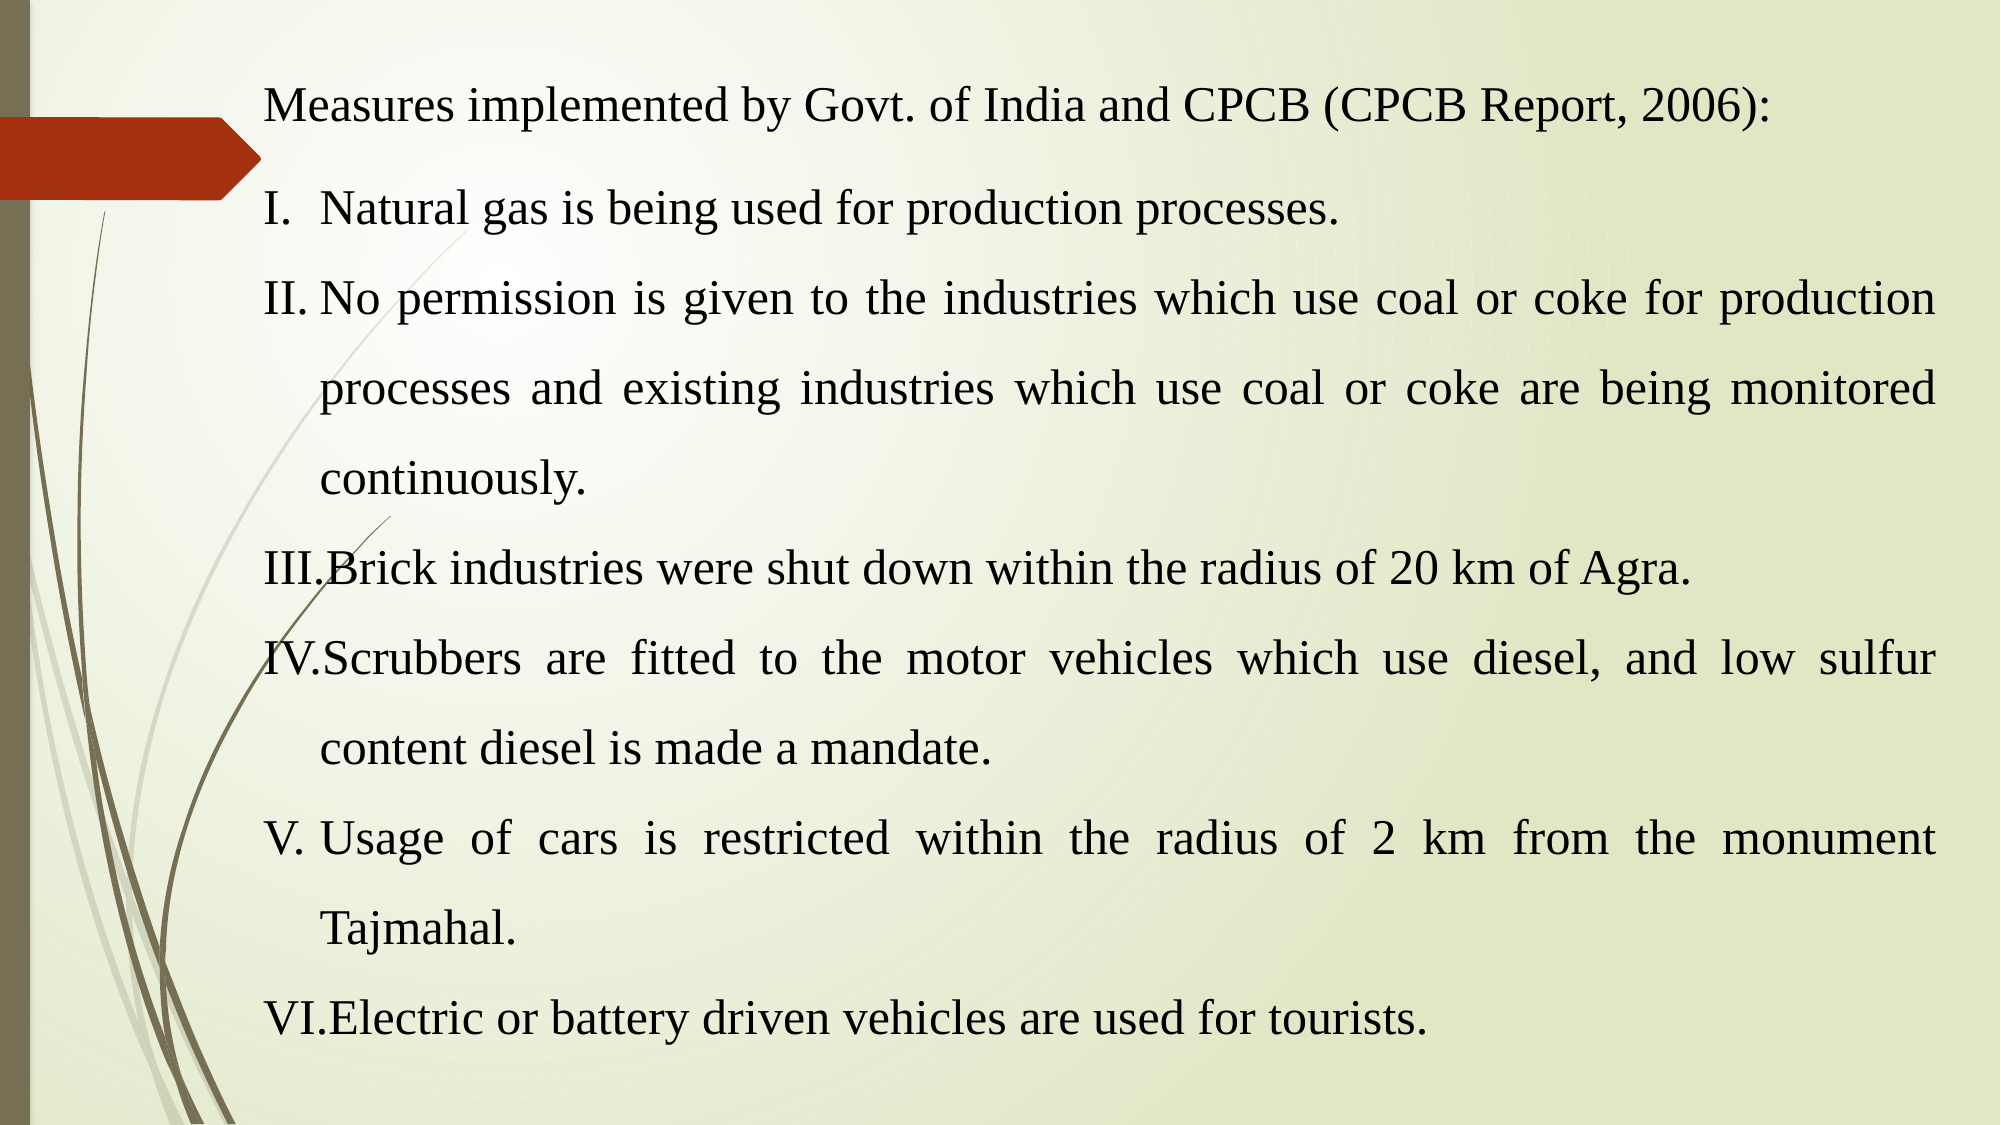

Measures implemented by Govt. of India and CPCB (CPCB Report, 2006):
Natural gas is being used for production processes.
No permission is given to the industries which use coal or coke for production processes and existing industries which use coal or coke are being monitored continuously.
Brick industries were shut down within the radius of 20 km of Agra.
Scrubbers are fitted to the motor vehicles which use diesel, and low sulfur content diesel is made a mandate.
Usage of cars is restricted within the radius of 2 km from the monument Tajmahal.
Electric or battery driven vehicles are used for tourists.